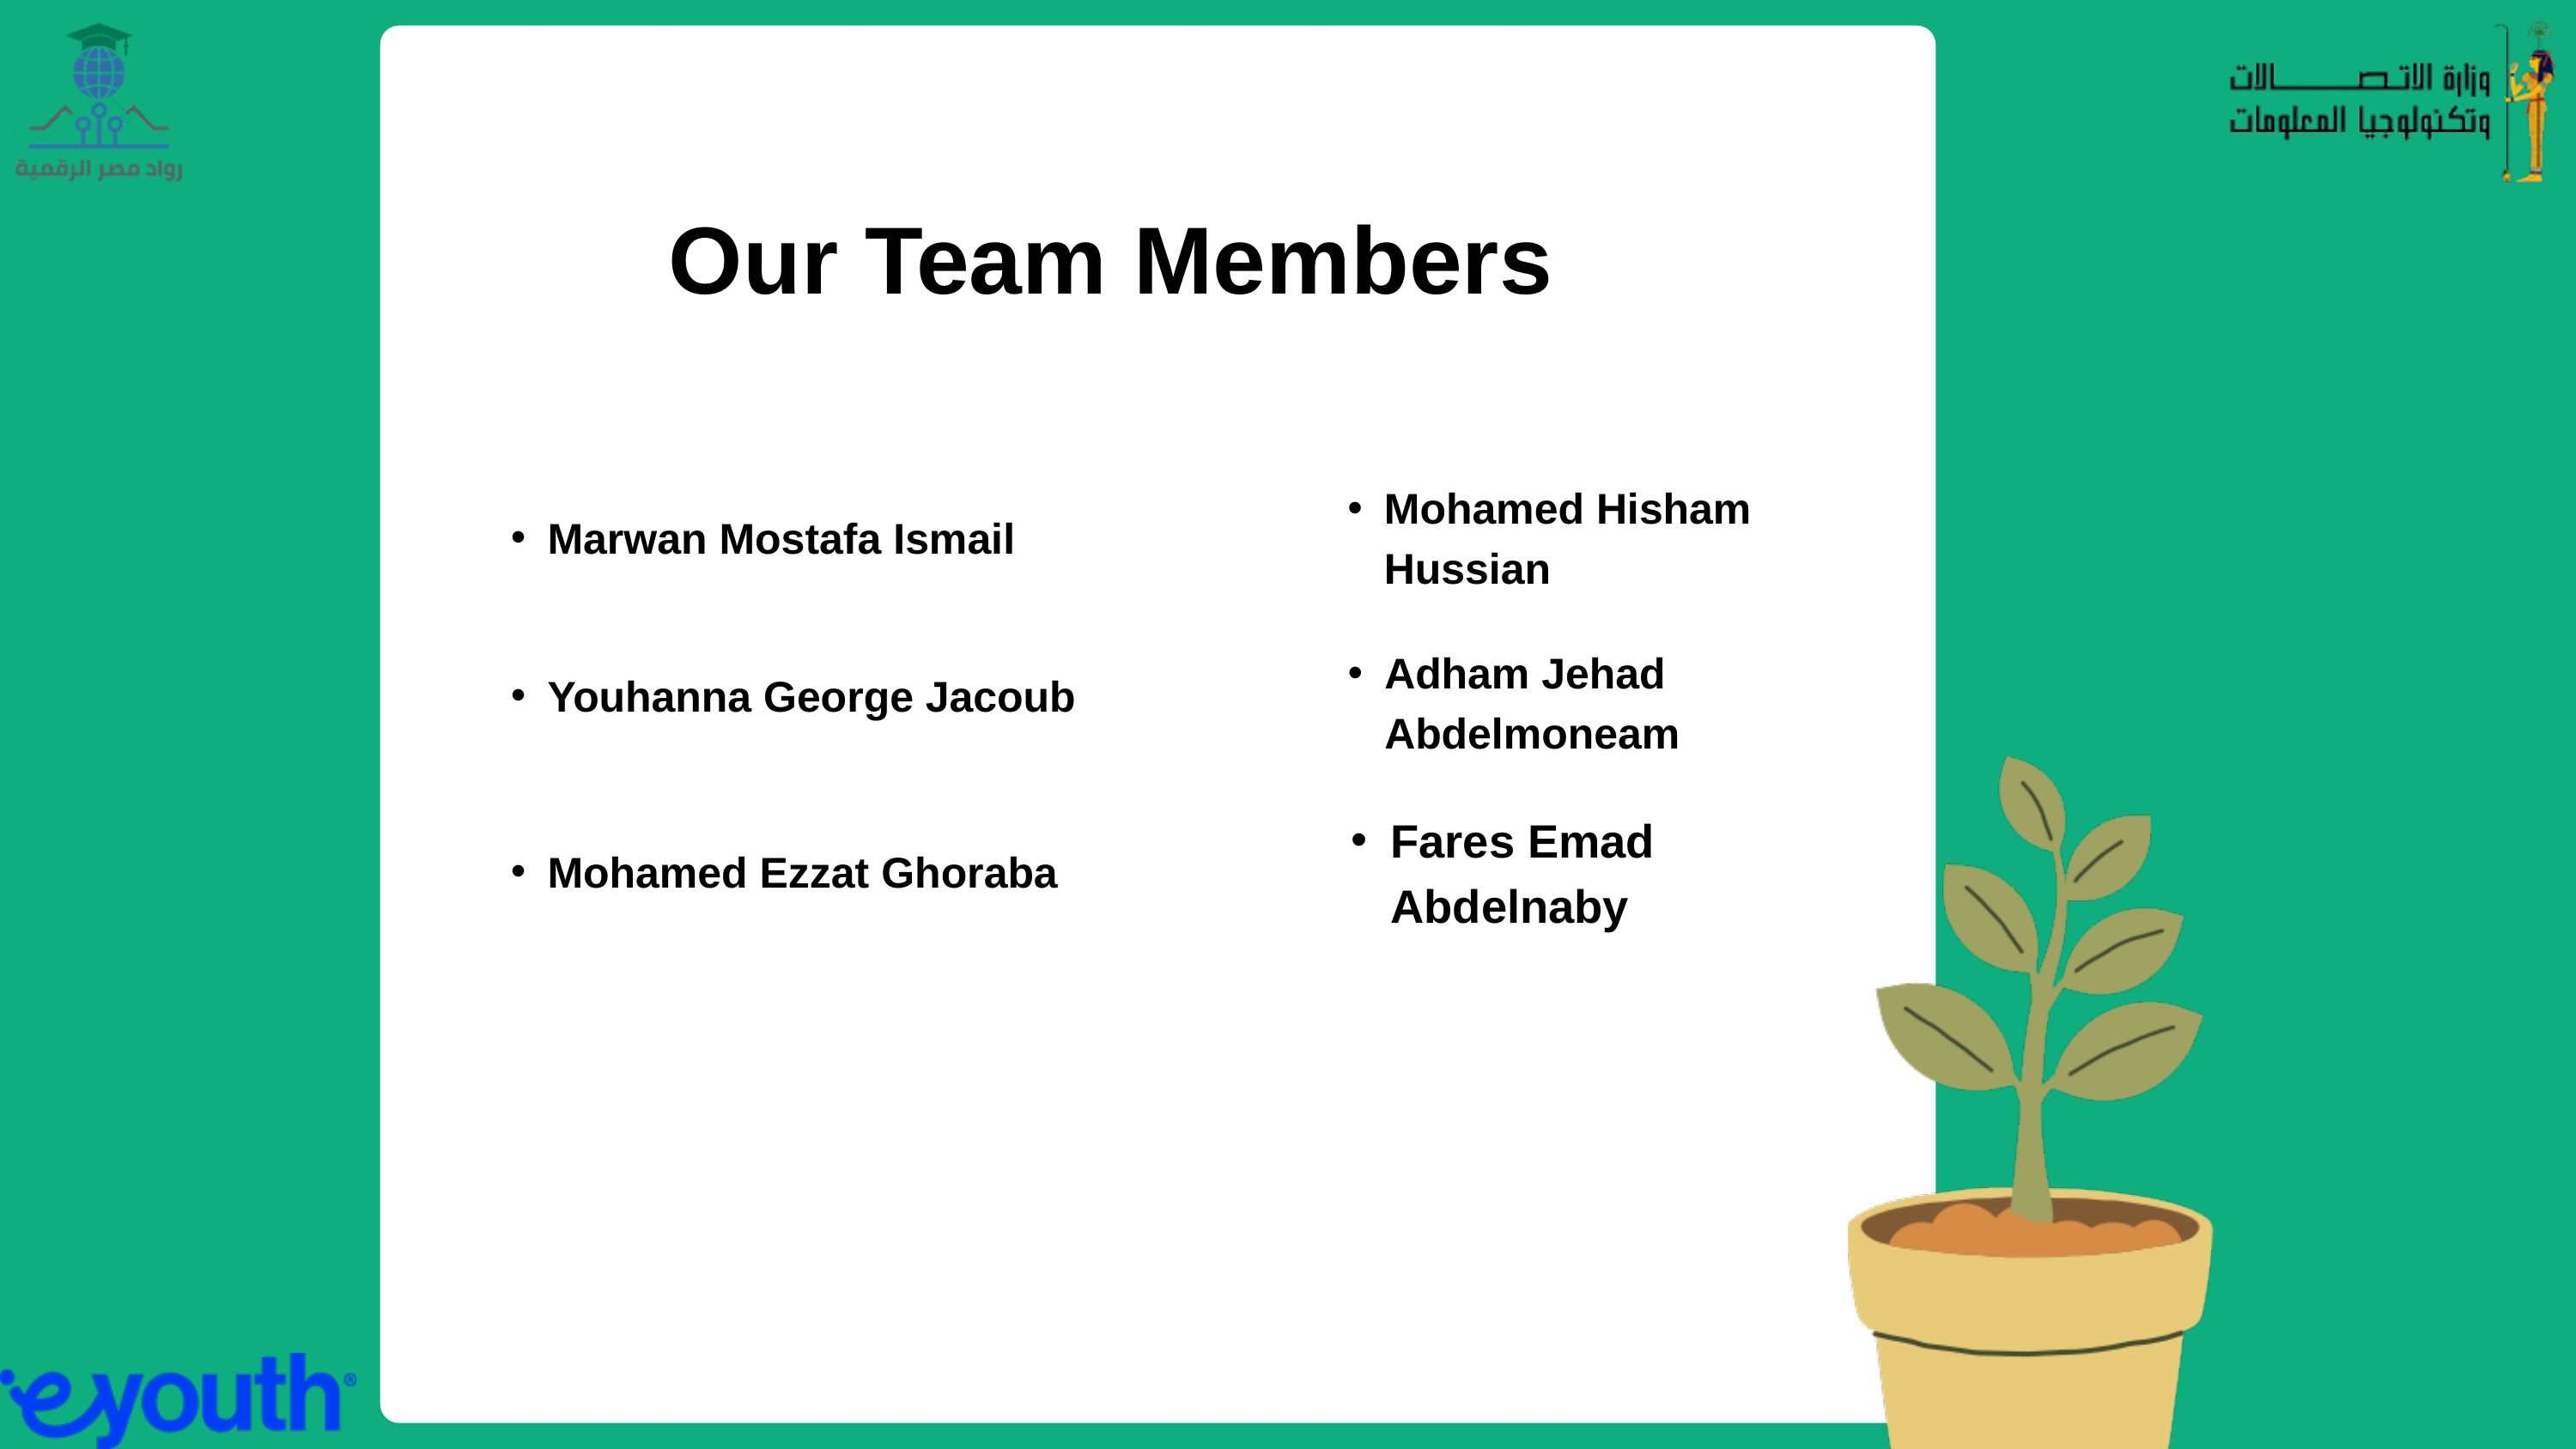

Our Team Members
Mohamed Hisham Hussian
Marwan Mostafa Ismail
Adham Jehad Abdelmoneam
Youhanna George Jacoub

Fares Emad Abdelnaby
Mohamed Ezzat Ghoraba